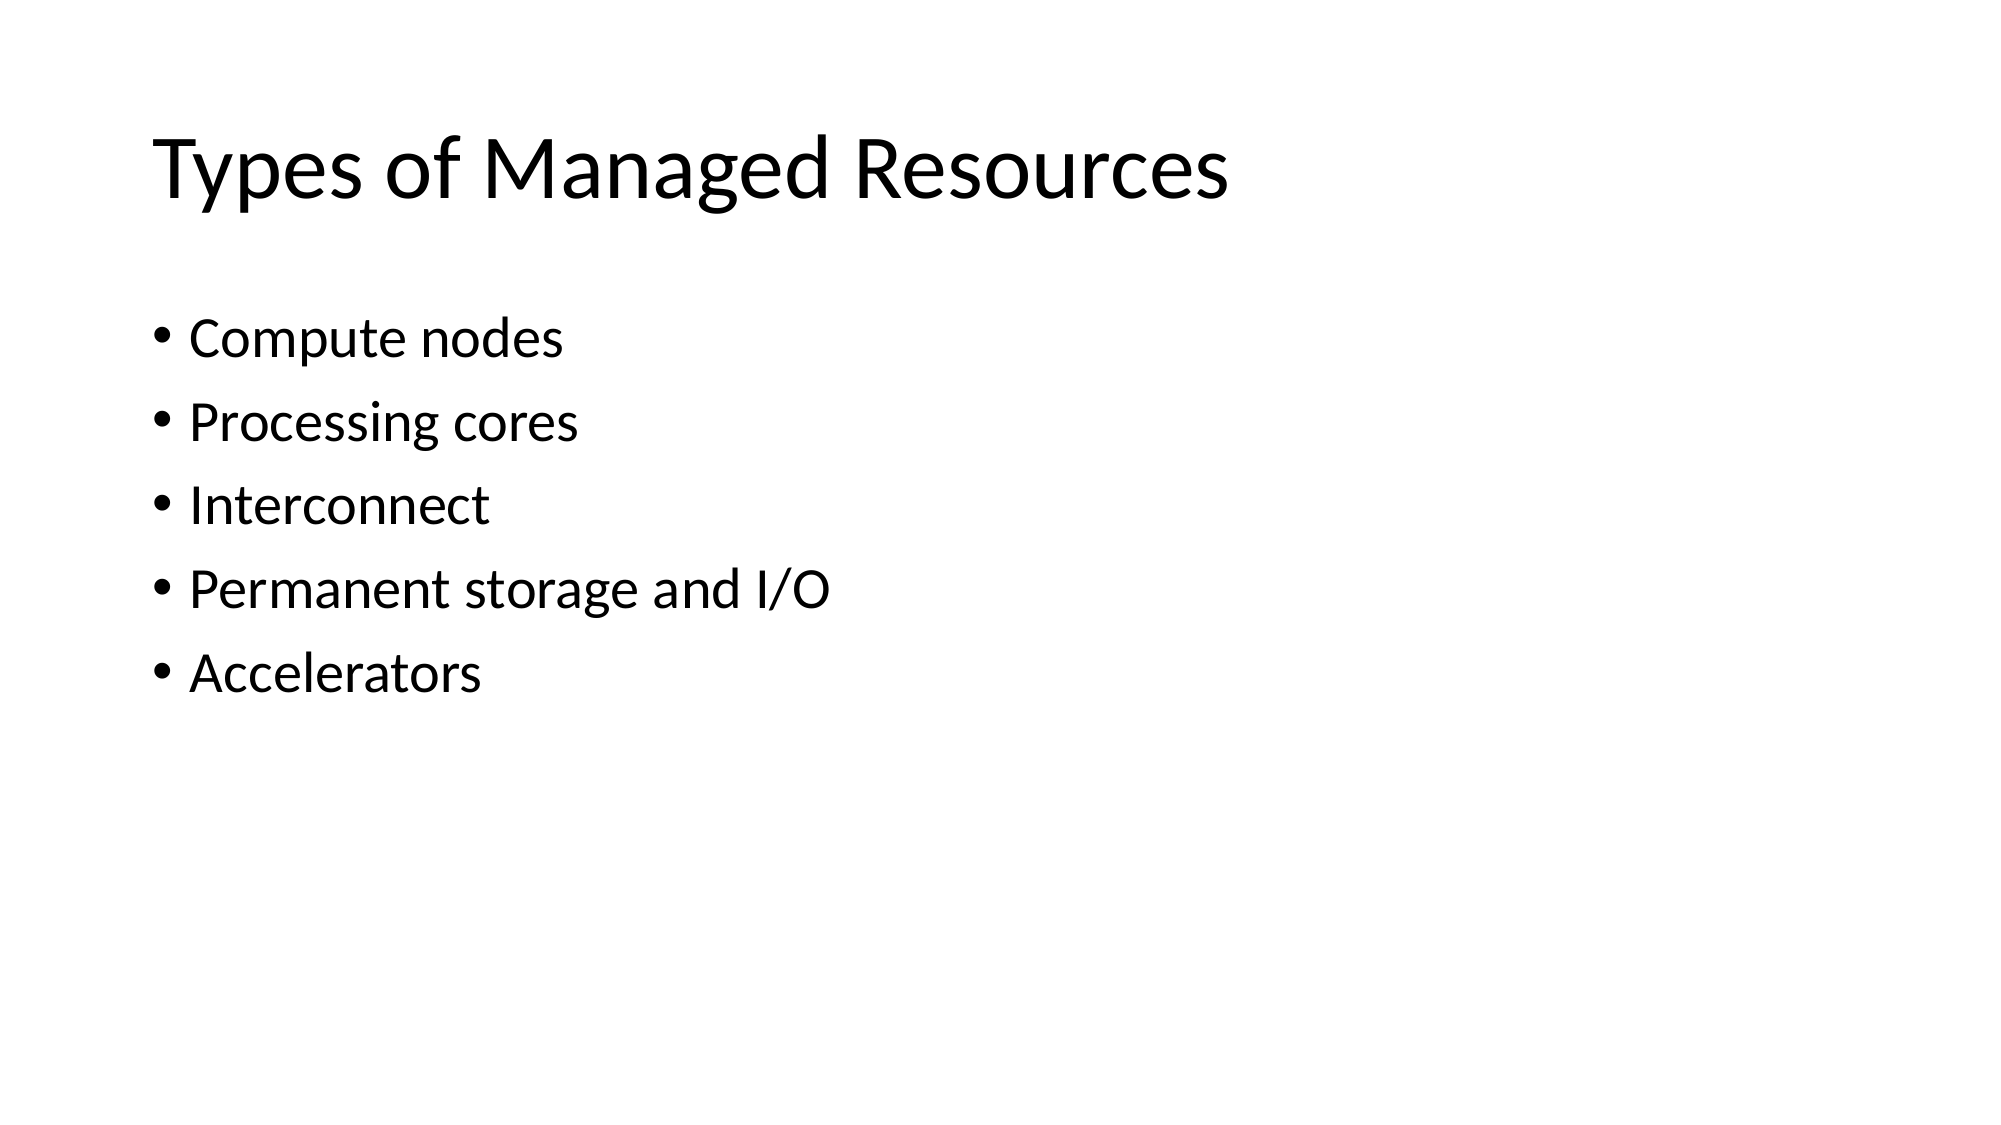

# Types of Managed Resources
Compute nodes
Processing cores
Interconnect
Permanent storage and I/O
Accelerators